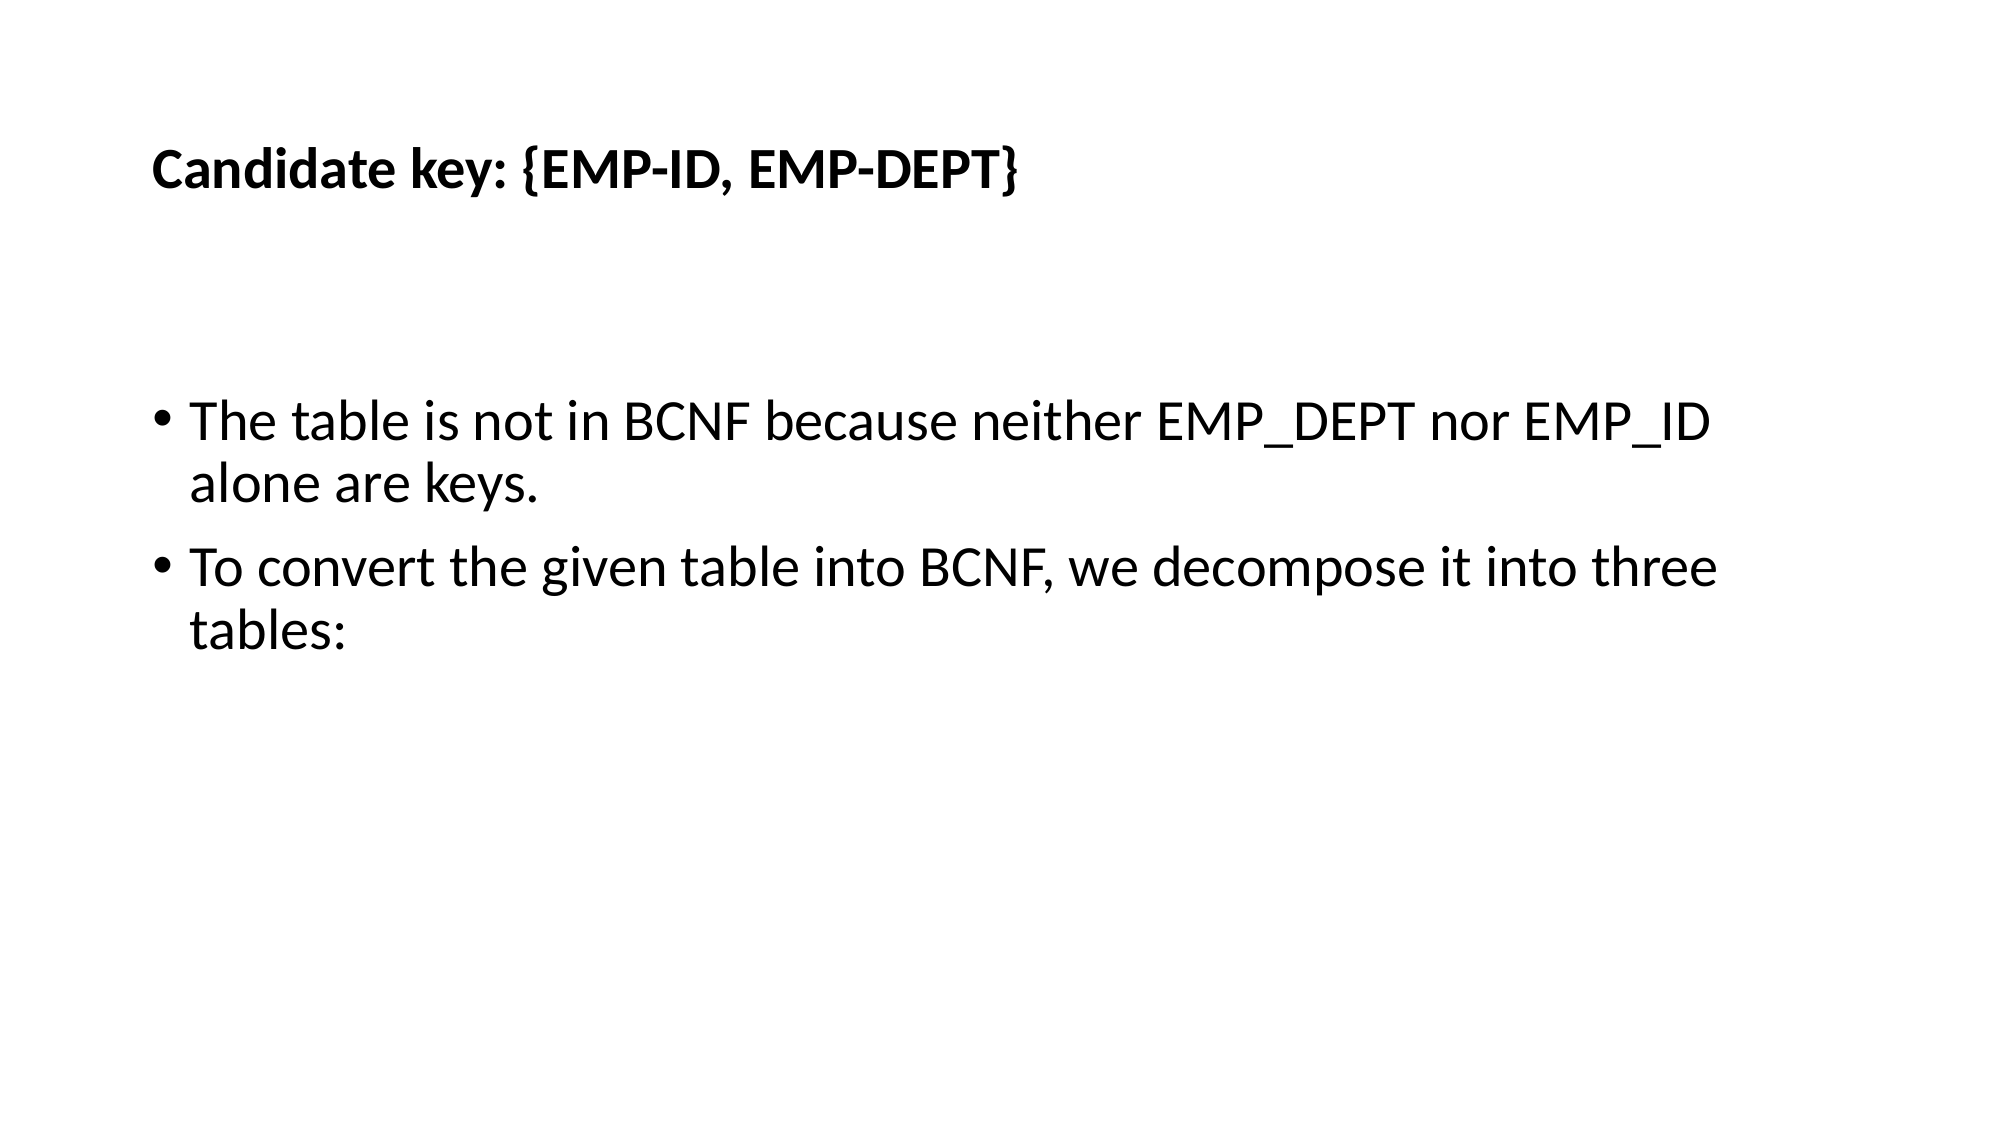

Candidate key: {EMP-ID, EMP-DEPT}

The table is not in BCNF because neither EMP_DEPT nor EMP_ID alone are keys.
To convert the given table into BCNF, we decompose it into three tables: